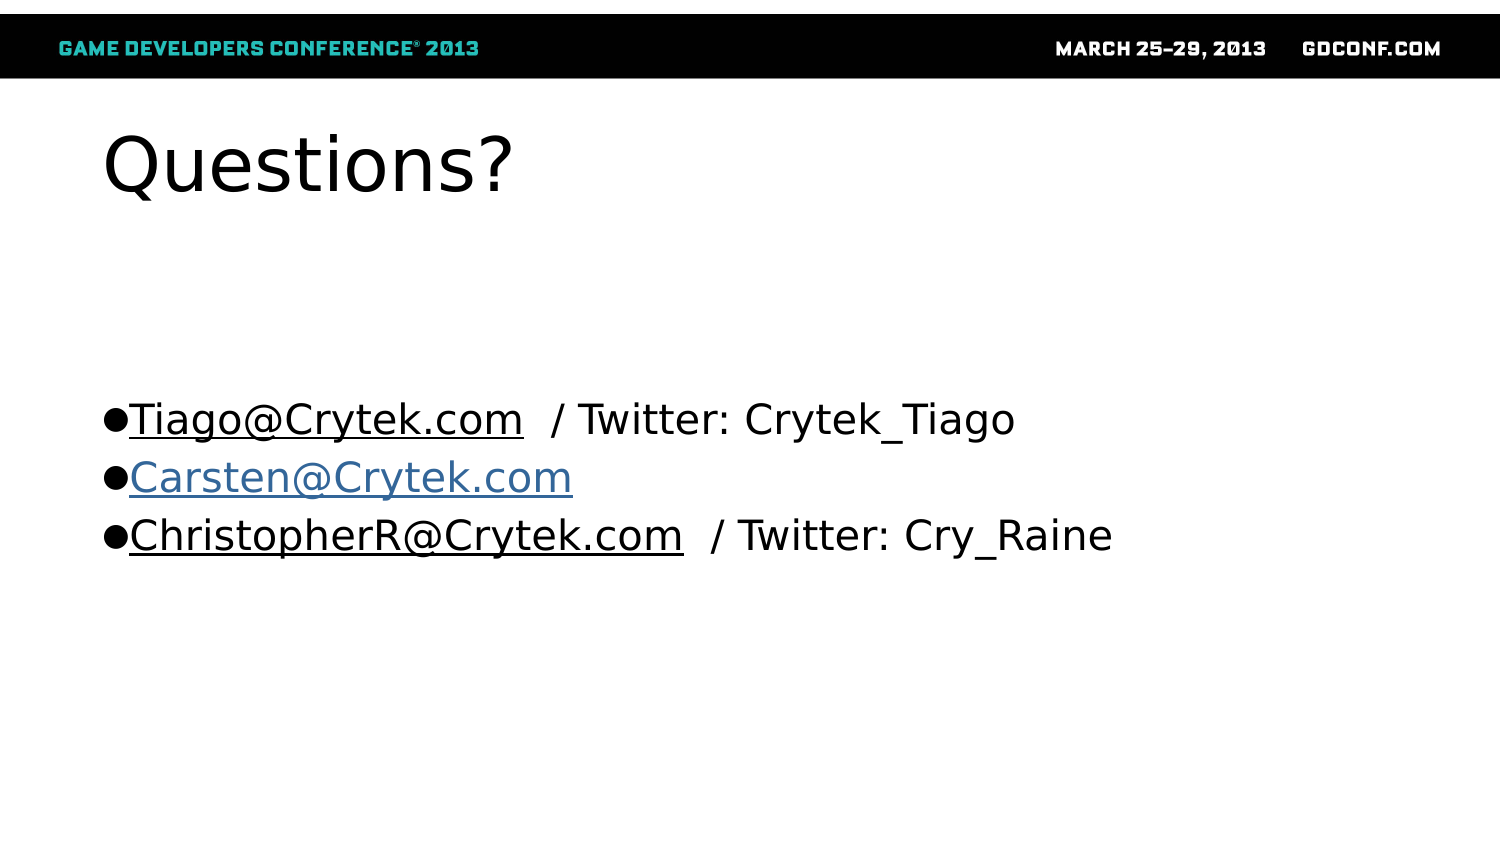

# Questions?

Tiago@Crytek.com  / Twitter: Crytek_Tiago
Carsten@Crytek.com
ChristopherR@Crytek.com  / Twitter: Cry_Raine